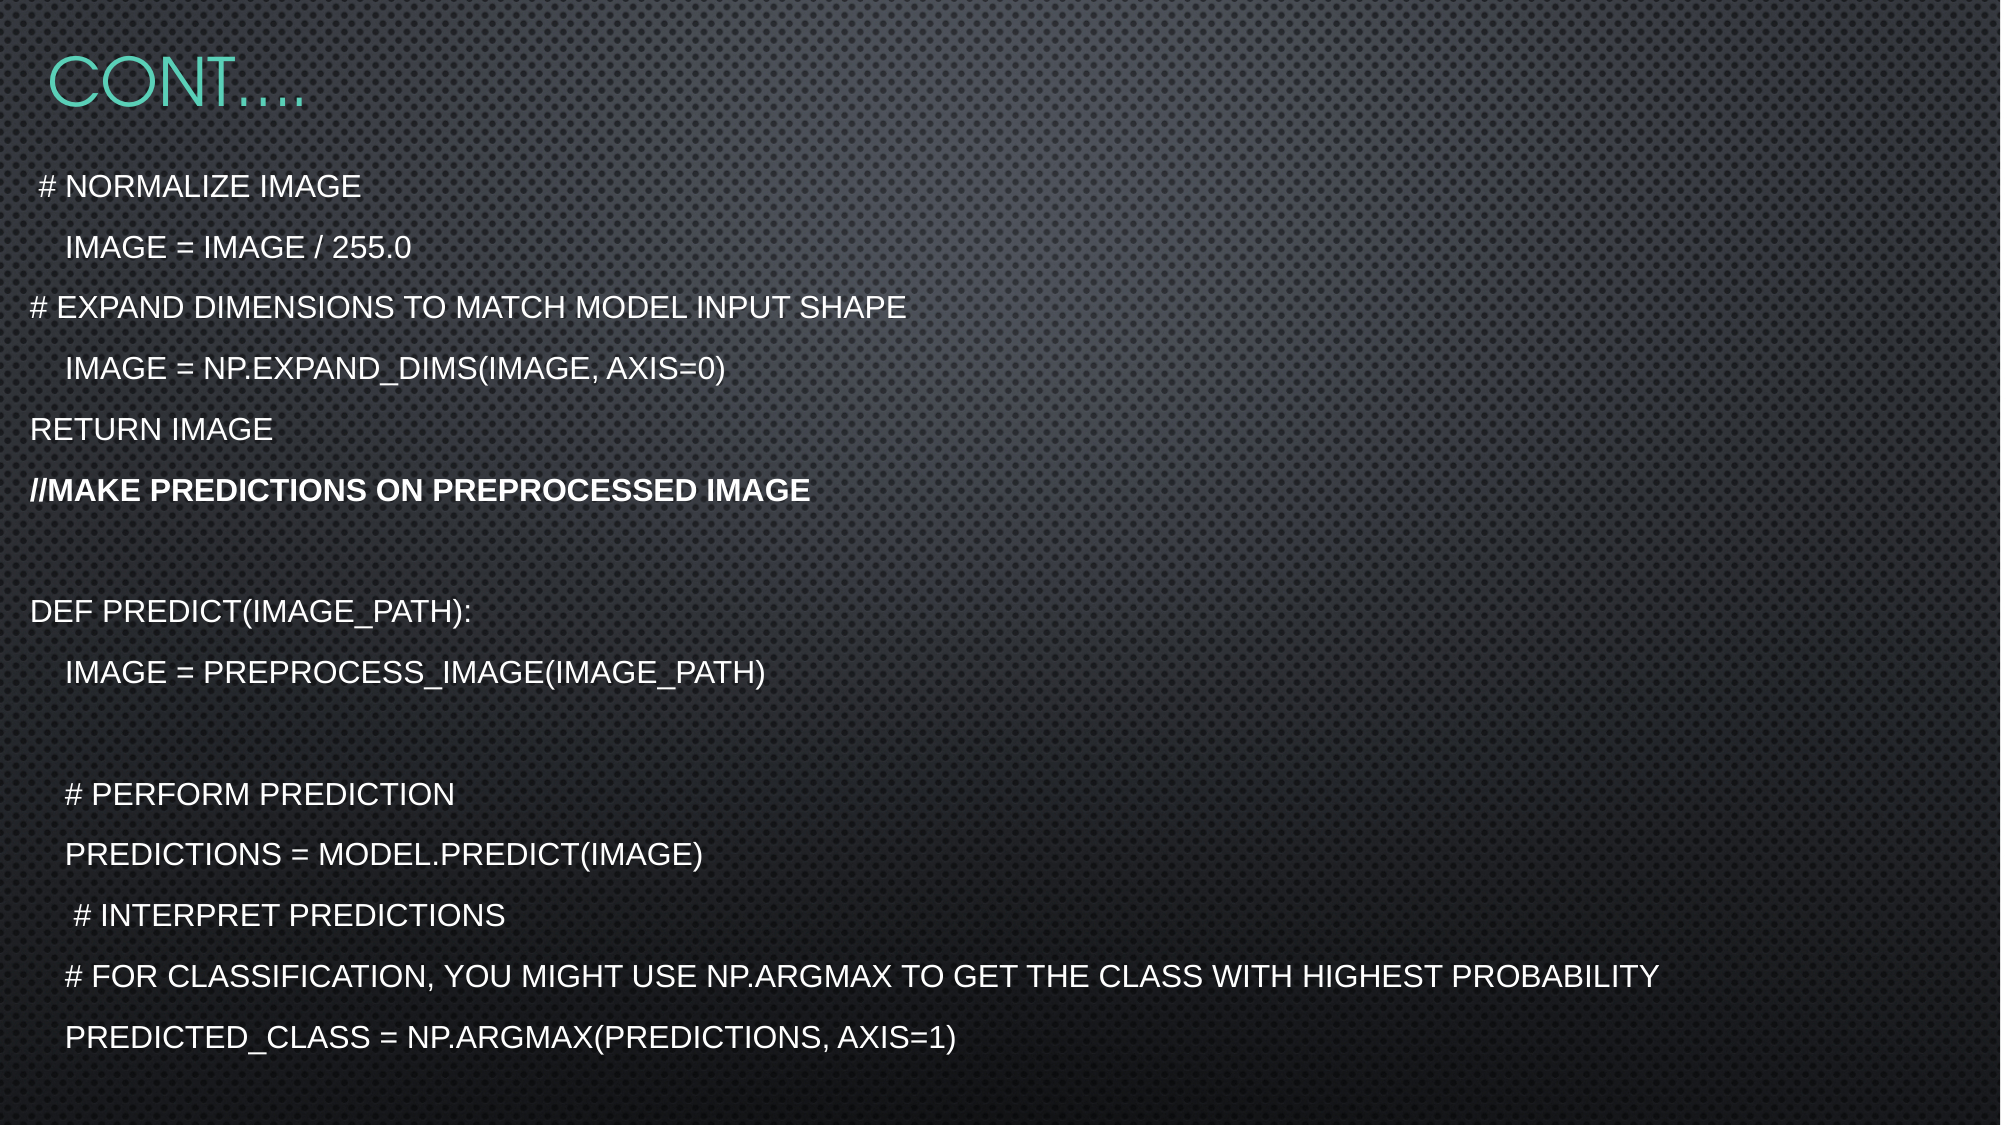

# Cont….
 # Normalize image
    image = image / 255.0
# Expand dimensions to match model input shape
    image = np.expand_dims(image, axis=0)
return image
//Make predictions on preprocessed image

def predict(image_path):
    image = preprocess_image(image_path)

    # Perform prediction
    predictions = model.predict(image)
     # Interpret predictions
    # For classification, you might use np.argmax to get the class with highest probability
    predicted_class = np.argmax(predictions, axis=1)